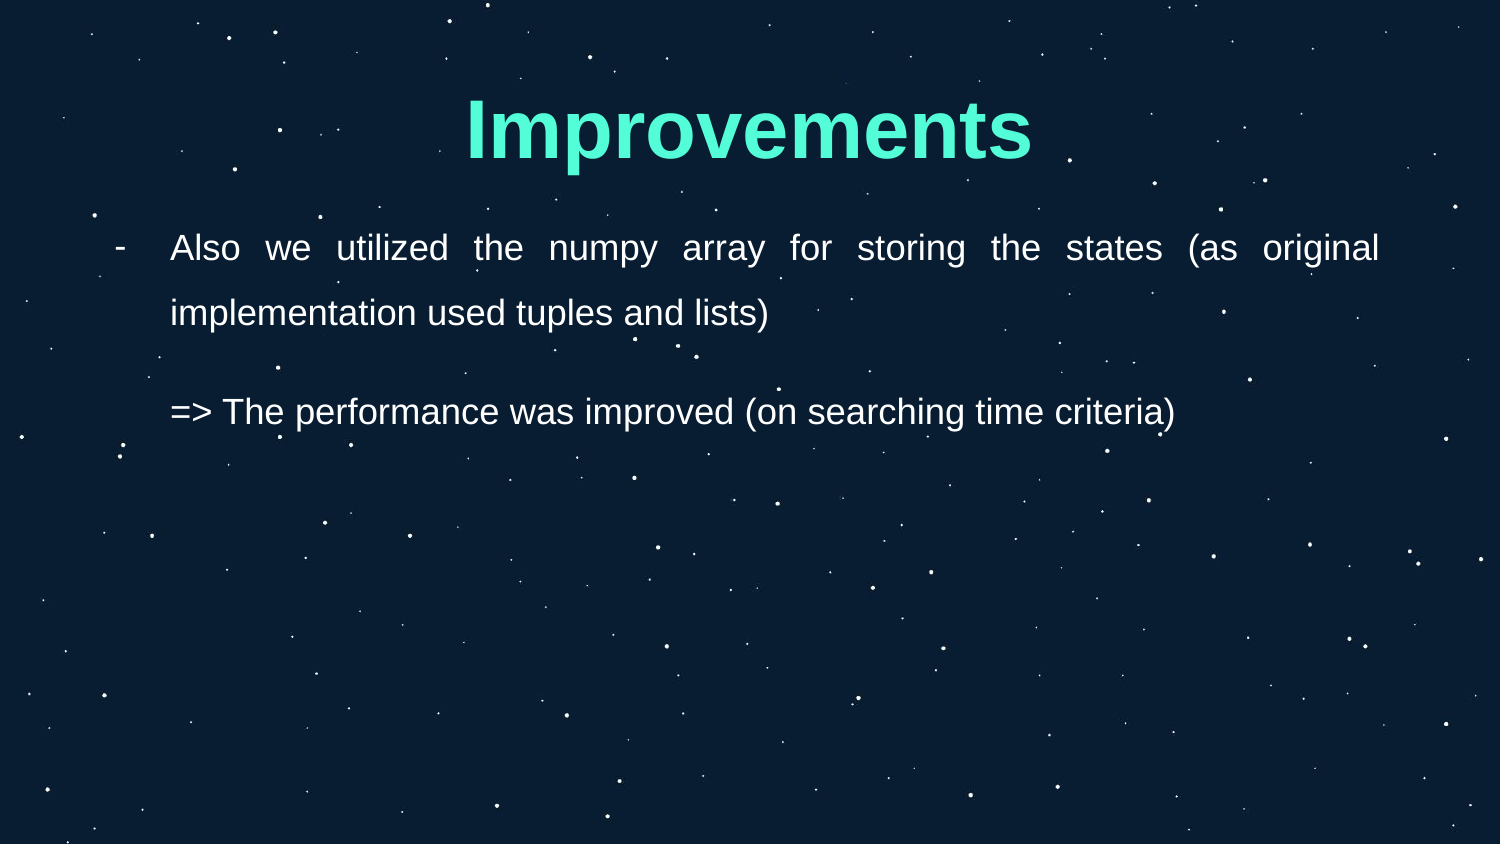

# Improvements
Also we utilized the numpy array for storing the states (as original implementation used tuples and lists)
=> The performance was improved (on searching time criteria)